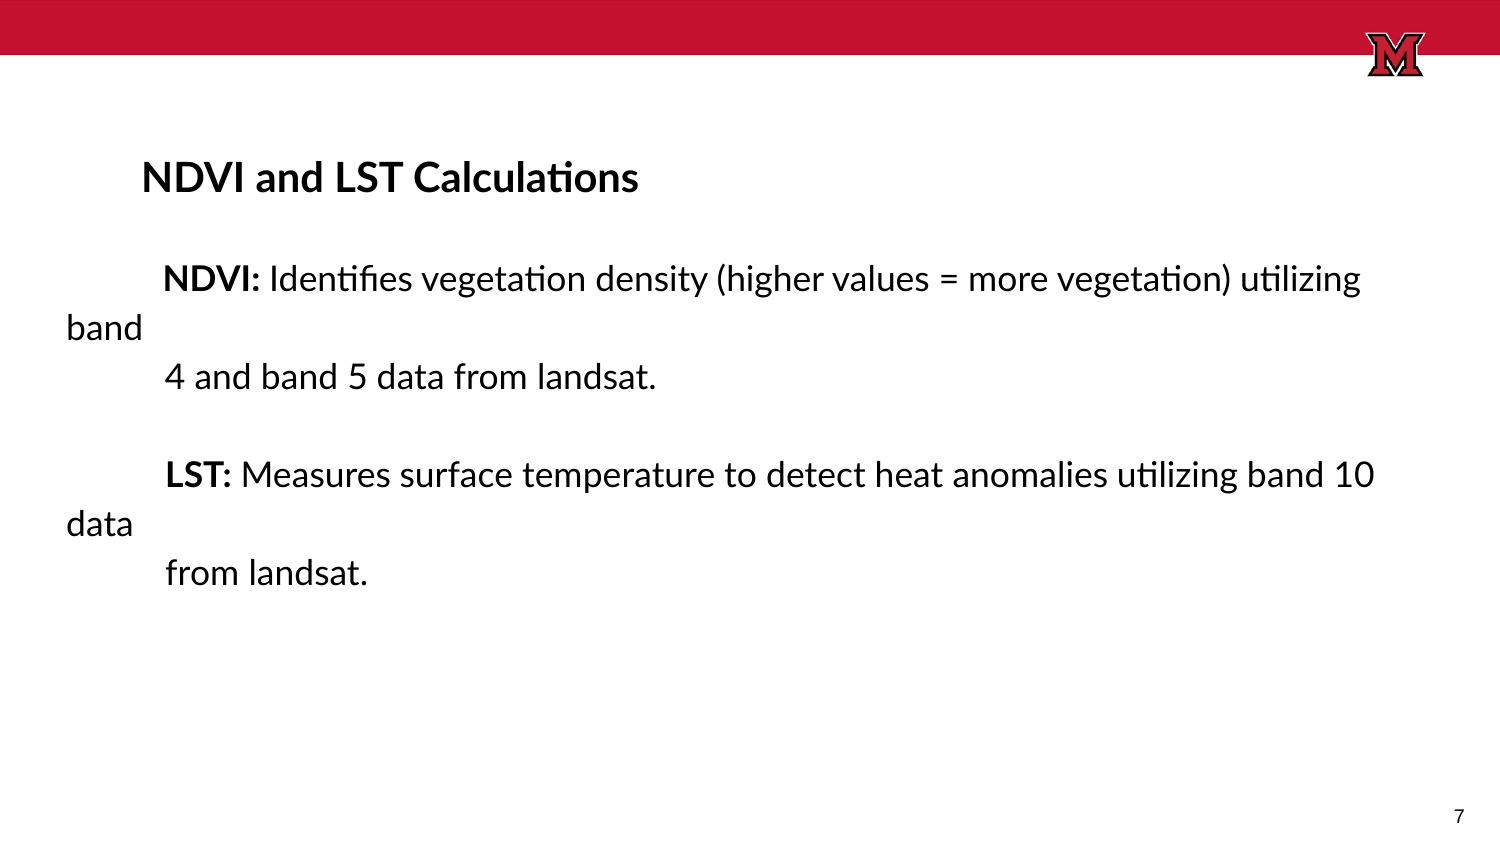

NDVI and LST Calculations

           NDVI: Identifies vegetation density (higher values = more vegetation) utilizing band
           4 and band 5 data from landsat.

           LST: Measures surface temperature to detect heat anomalies utilizing band 10 data
           from landsat.

7